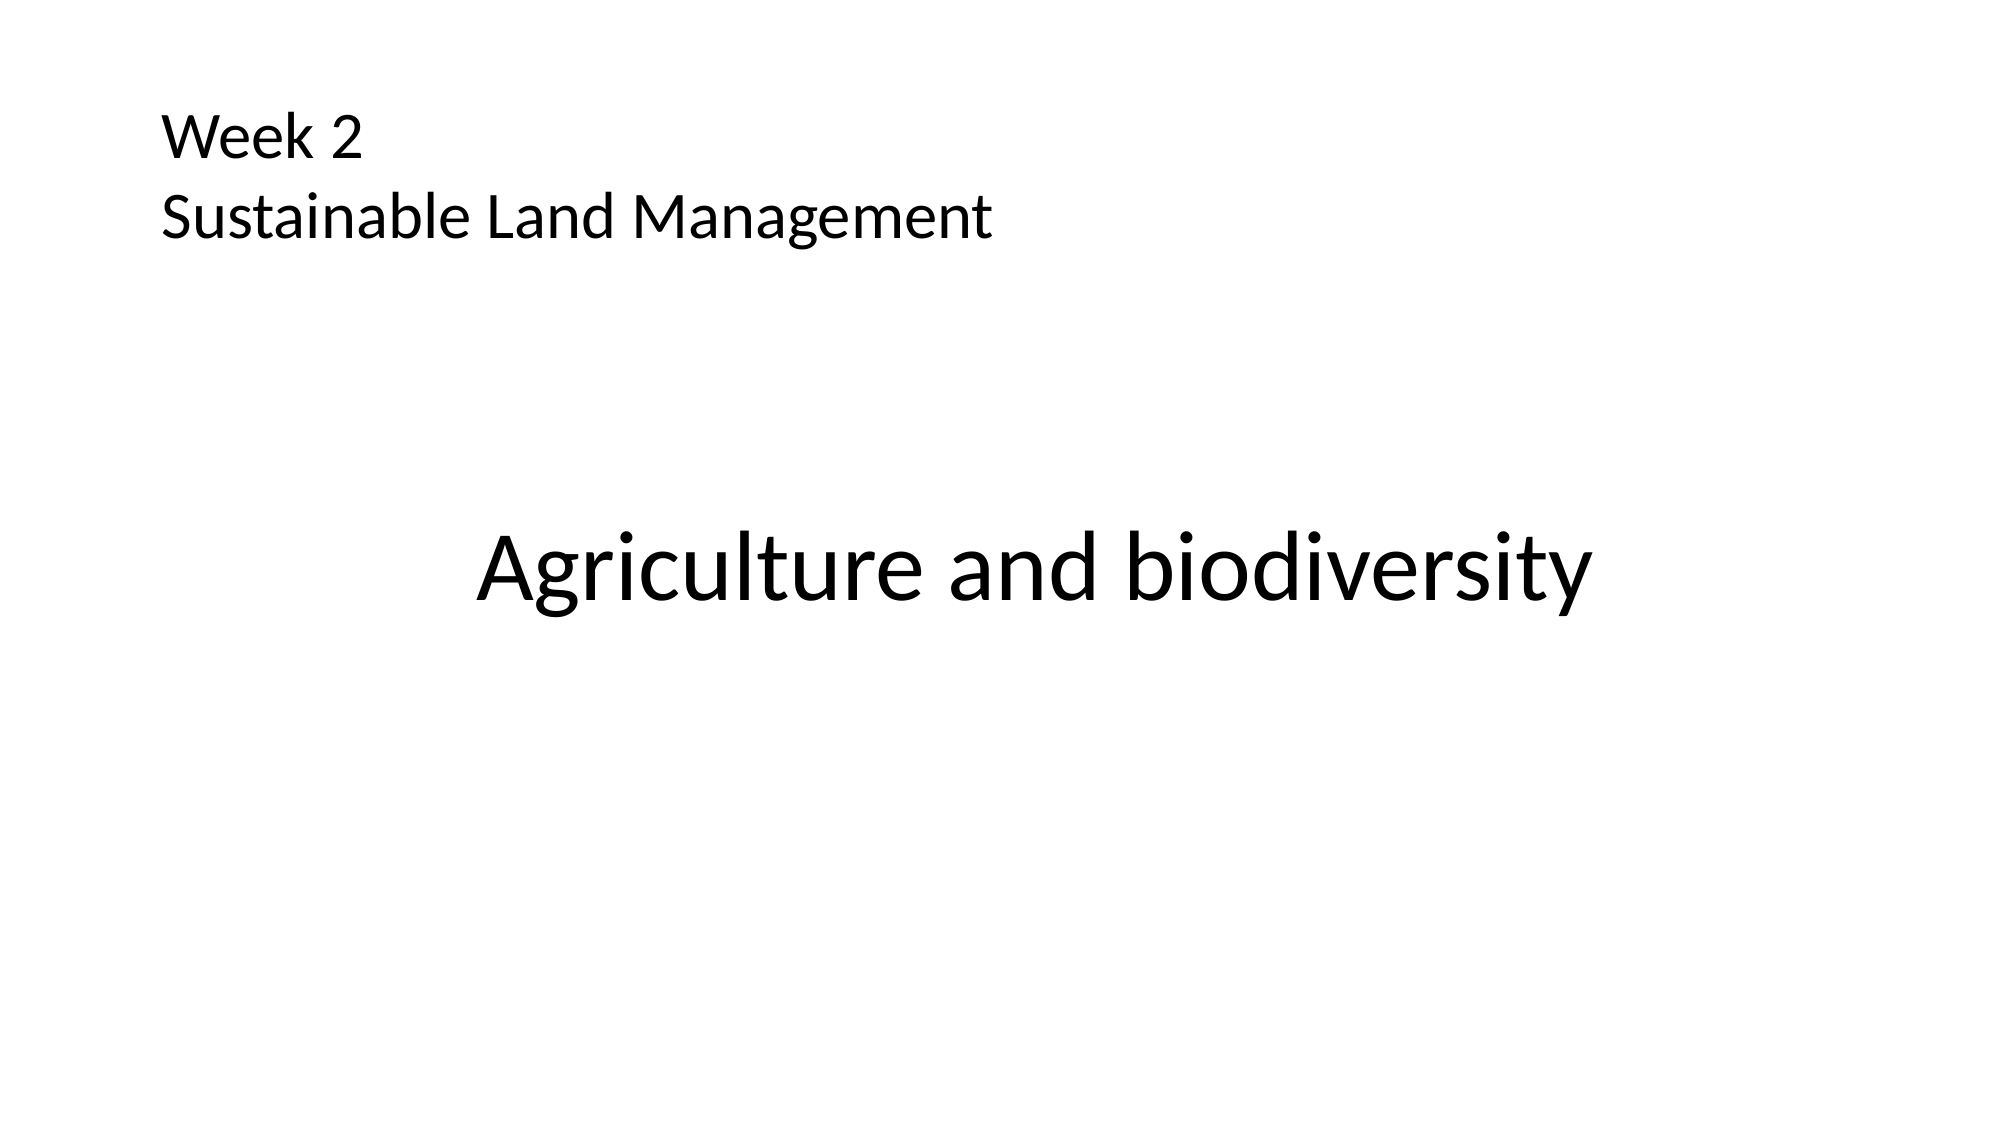

Week 2
Sustainable Land Management
# Agriculture and biodiversity